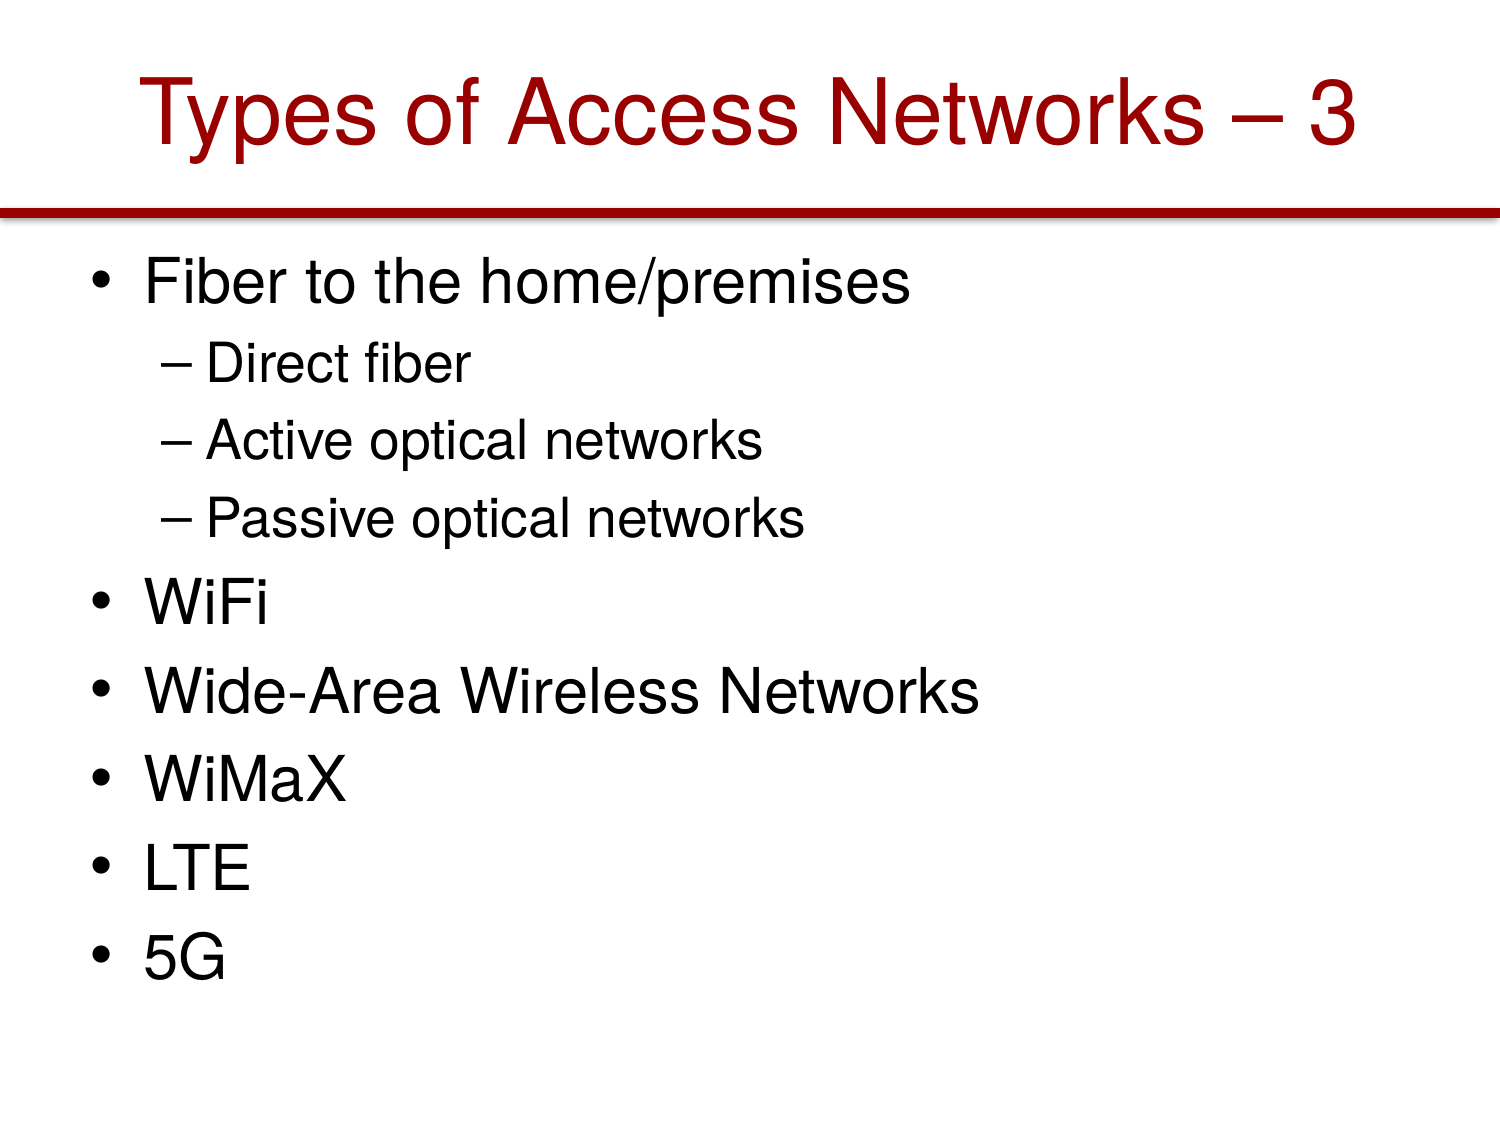

# Types of Access Networks – 3
Fiber to the home/premises
Direct fiber
Active optical networks
Passive optical networks
WiFi
Wide-Area Wireless Networks
WiMaX
LTE
5G